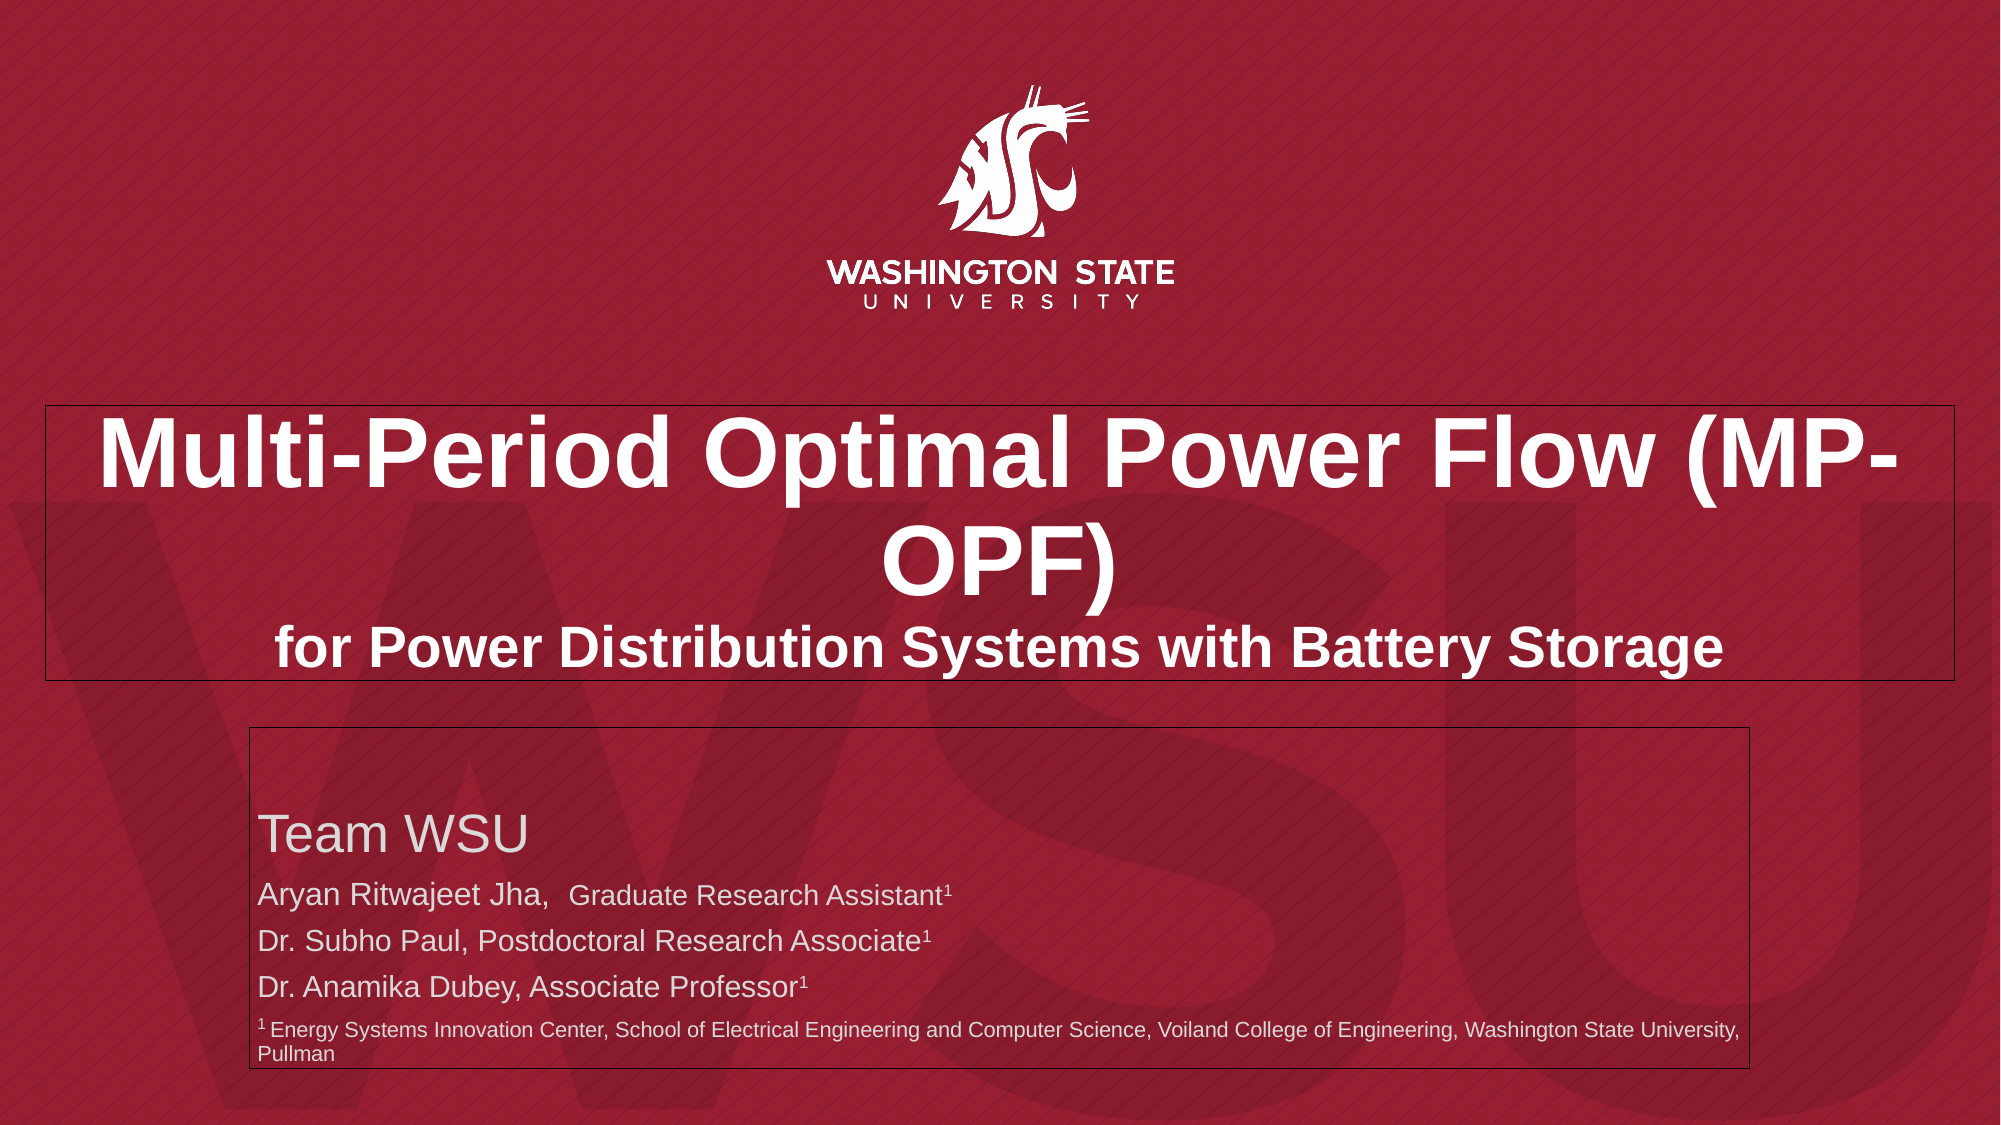

# Multi-Period Optimal Power Flow (MP-OPF) for Power Distribution Systems with Battery Storage

Team WSU
Aryan Ritwajeet Jha,  Graduate Research Assistant1
Dr. Subho Paul, Postdoctoral Research Associate1
Dr. Anamika Dubey, Associate Professor1
1 Energy Systems Innovation Center, School of Electrical Engineering and Computer Science, Voiland College of Engineering, Washington State University, Pullman